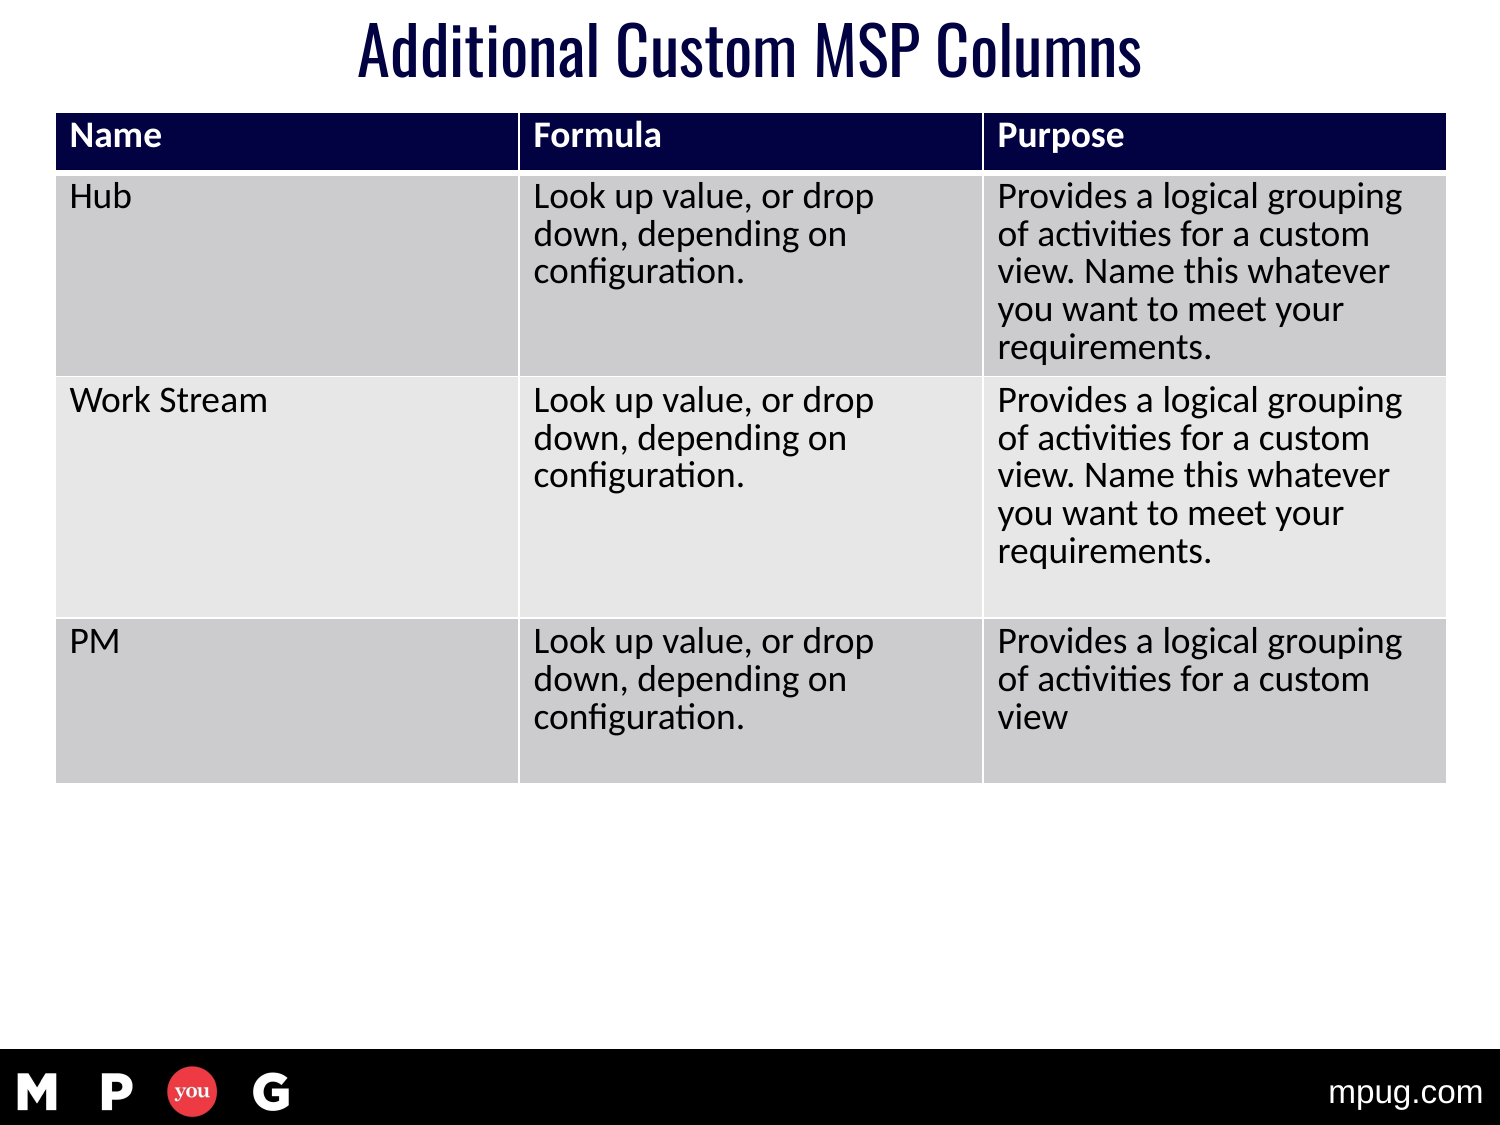

# Additional Custom MSP Columns
| Name | Formula | Purpose |
| --- | --- | --- |
| Hub | Look up value, or drop down, depending on configuration. | Provides a logical grouping of activities for a custom view. Name this whatever you want to meet your requirements. |
| Work Stream | Look up value, or drop down, depending on configuration. | Provides a logical grouping of activities for a custom view. Name this whatever you want to meet your requirements. |
| PM | Look up value, or drop down, depending on configuration. | Provides a logical grouping of activities for a custom view |